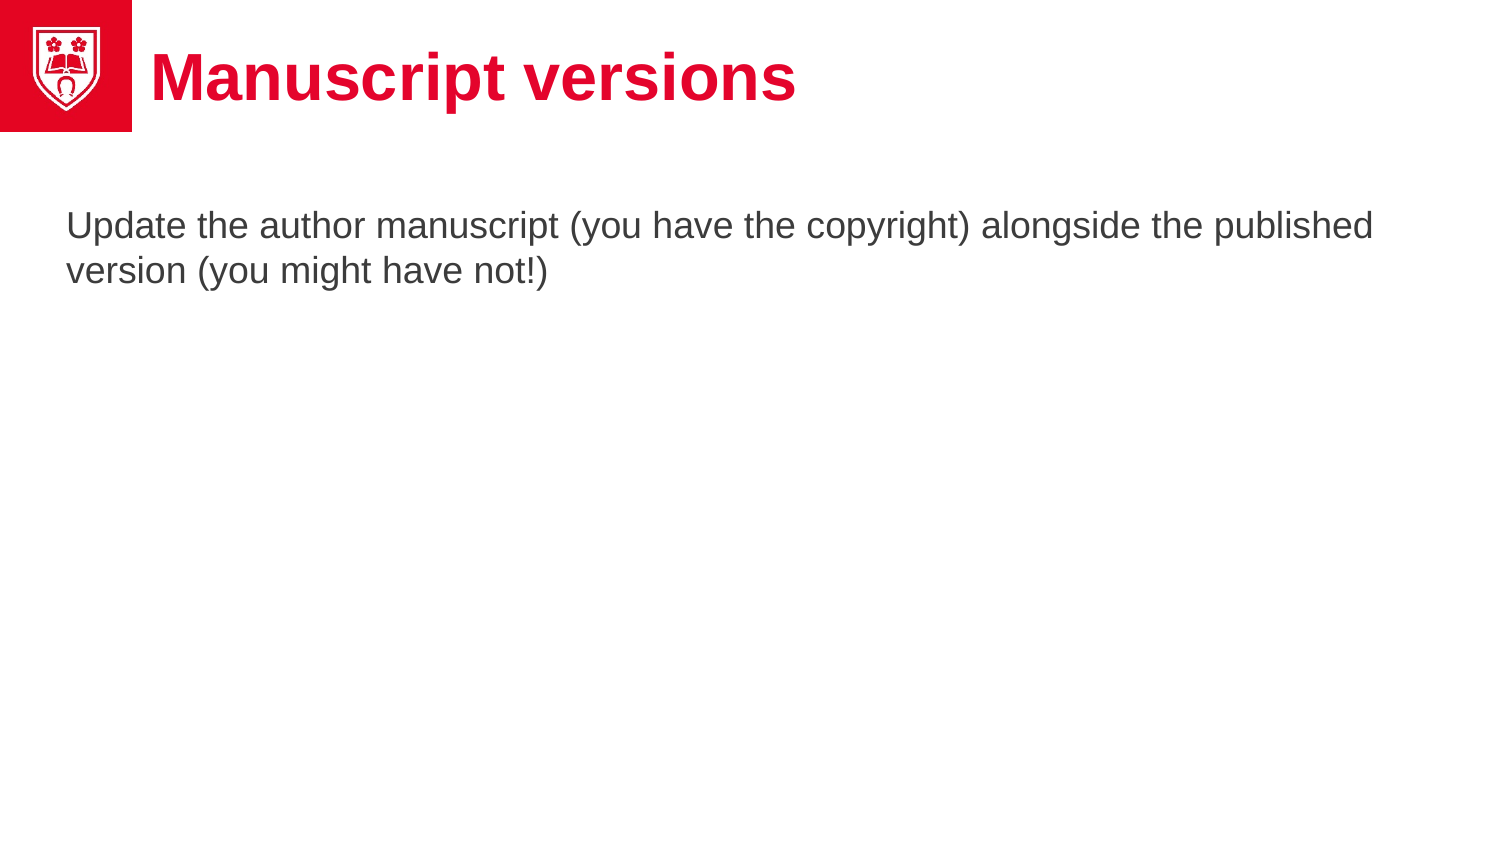

# Manuscript versions
Update the author manuscript (you have the copyright) alongside the published version (you might have not!)